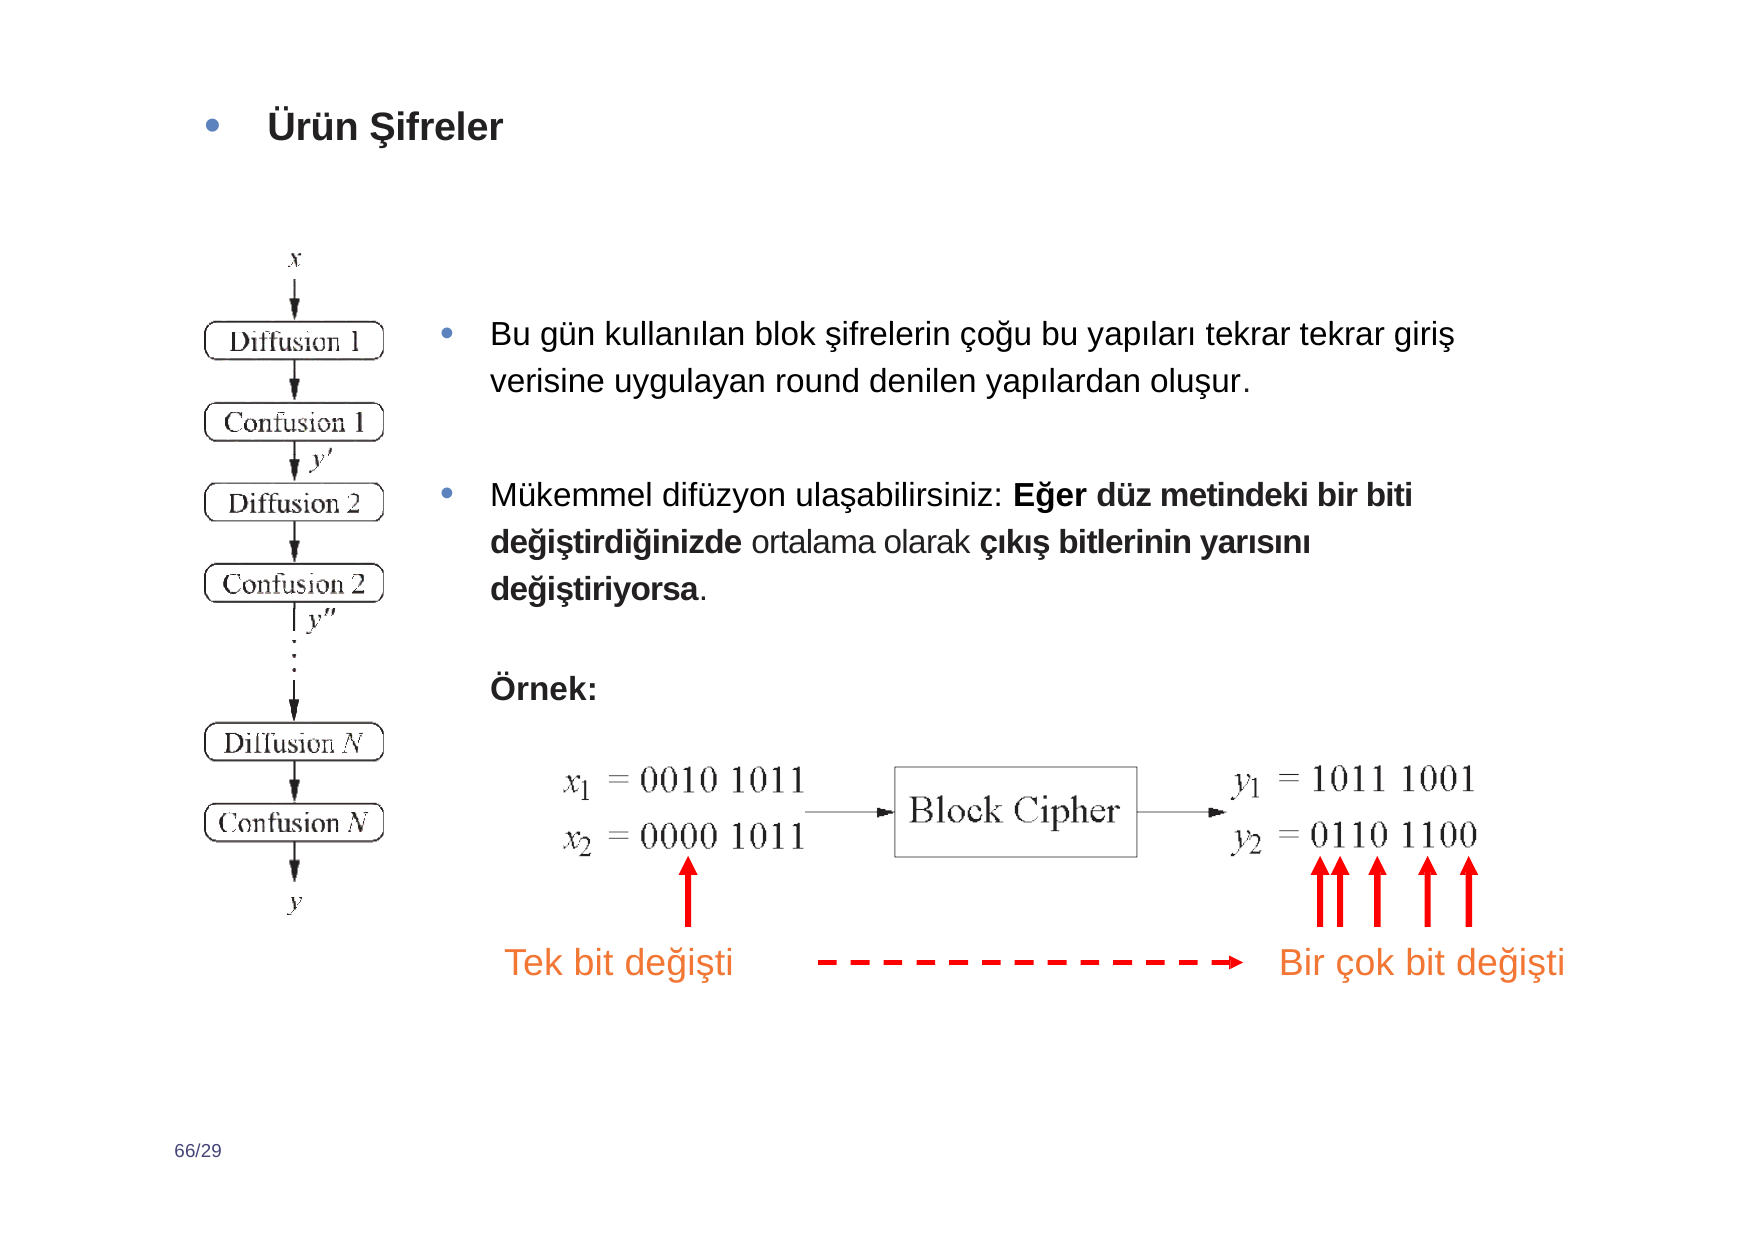

Ürün Şifreler

Bu gün kullanılan blok şifrelerin çoğu bu yapıları tekrar tekrar giriş verisine uygulayan round denilen yapılardan oluşur.

Mükemmel difüzyon ulaşabilirsiniz: Eğer düz metindeki bir biti değiştirdiğinizde ortalama olarak çıkış bitlerinin yarısını değiştiriyorsa.

Örnek:

Tek bit değişti
Bir çok bit değişti

66/29